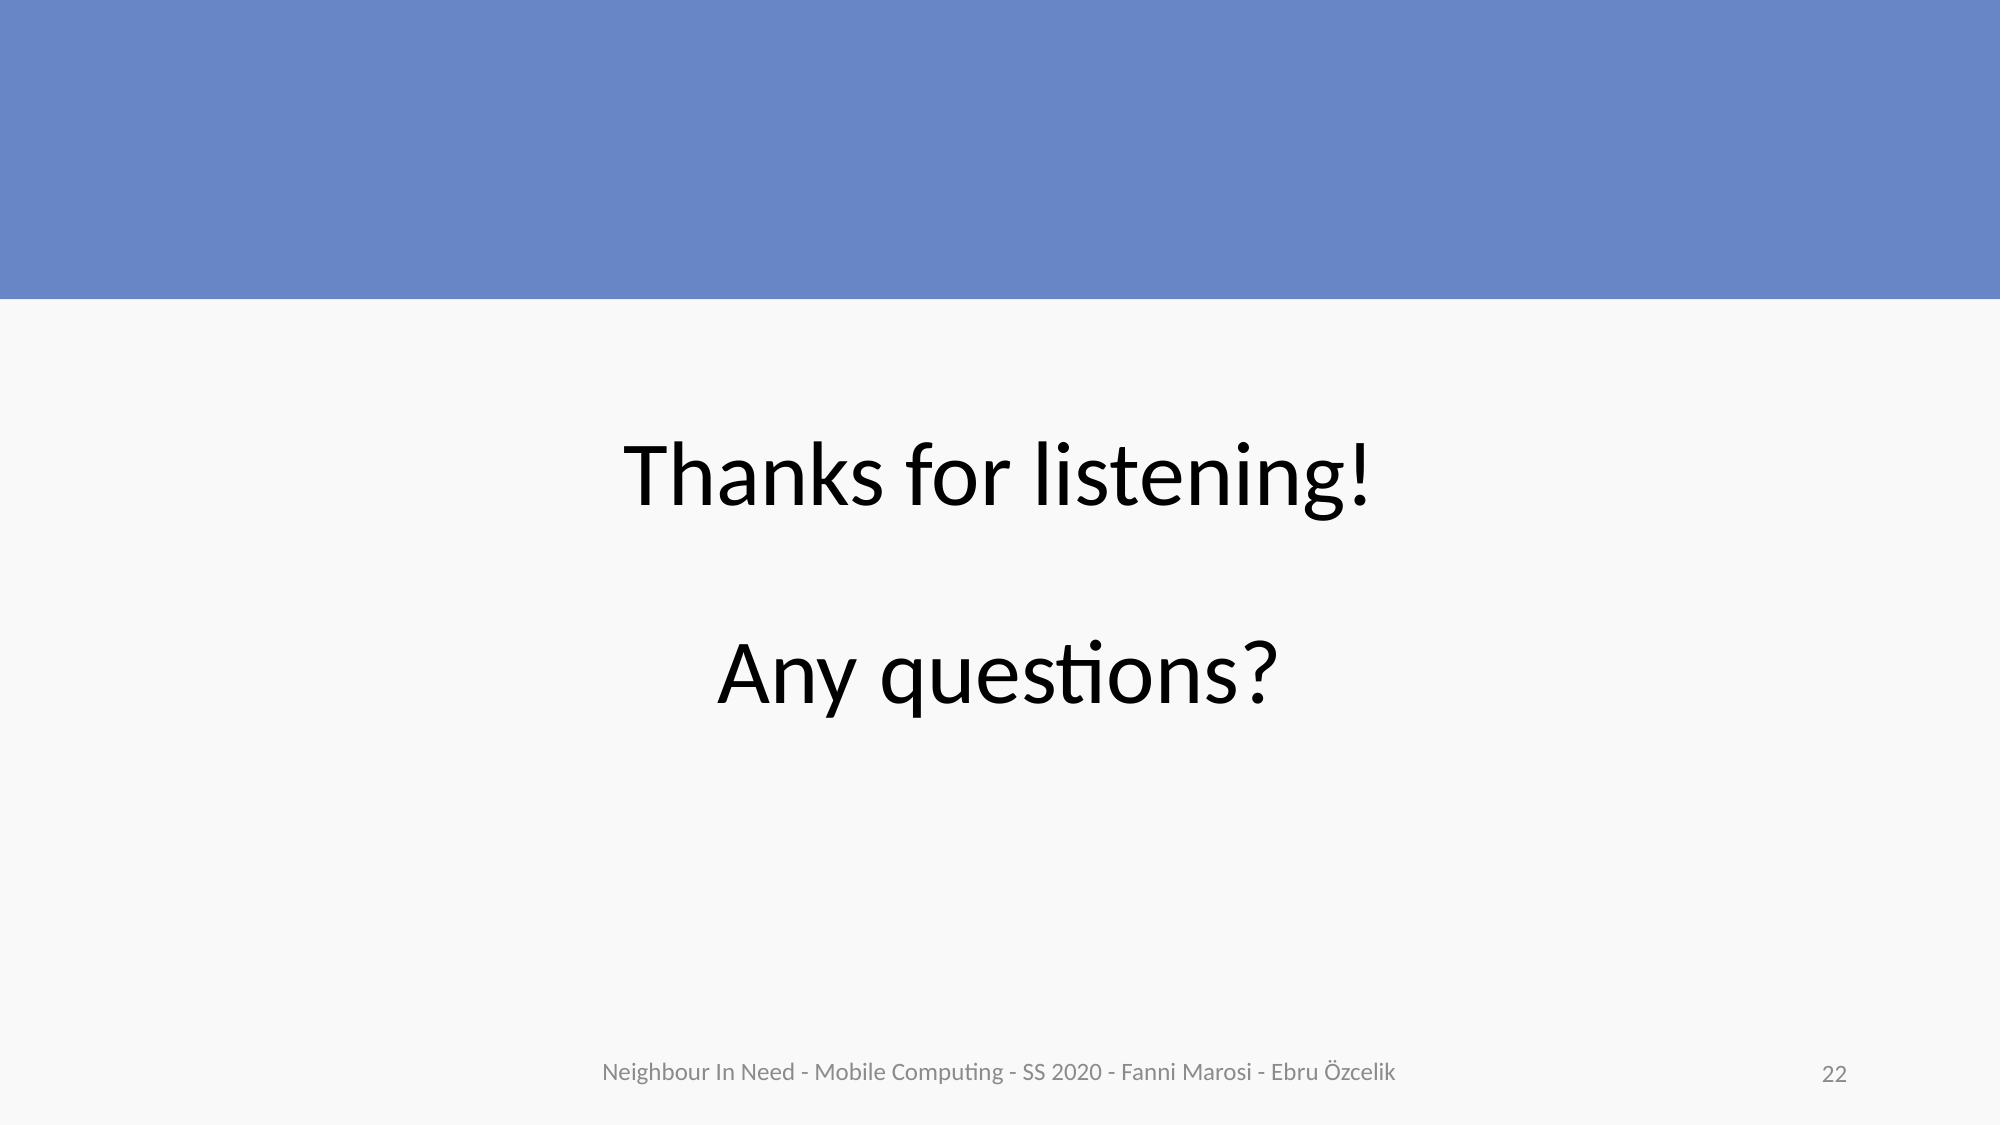

# Thanks for listening! Any questions?
Neighbour In Need - Mobile Computing - SS 2020 - Fanni Marosi - Ebru Özcelik
22